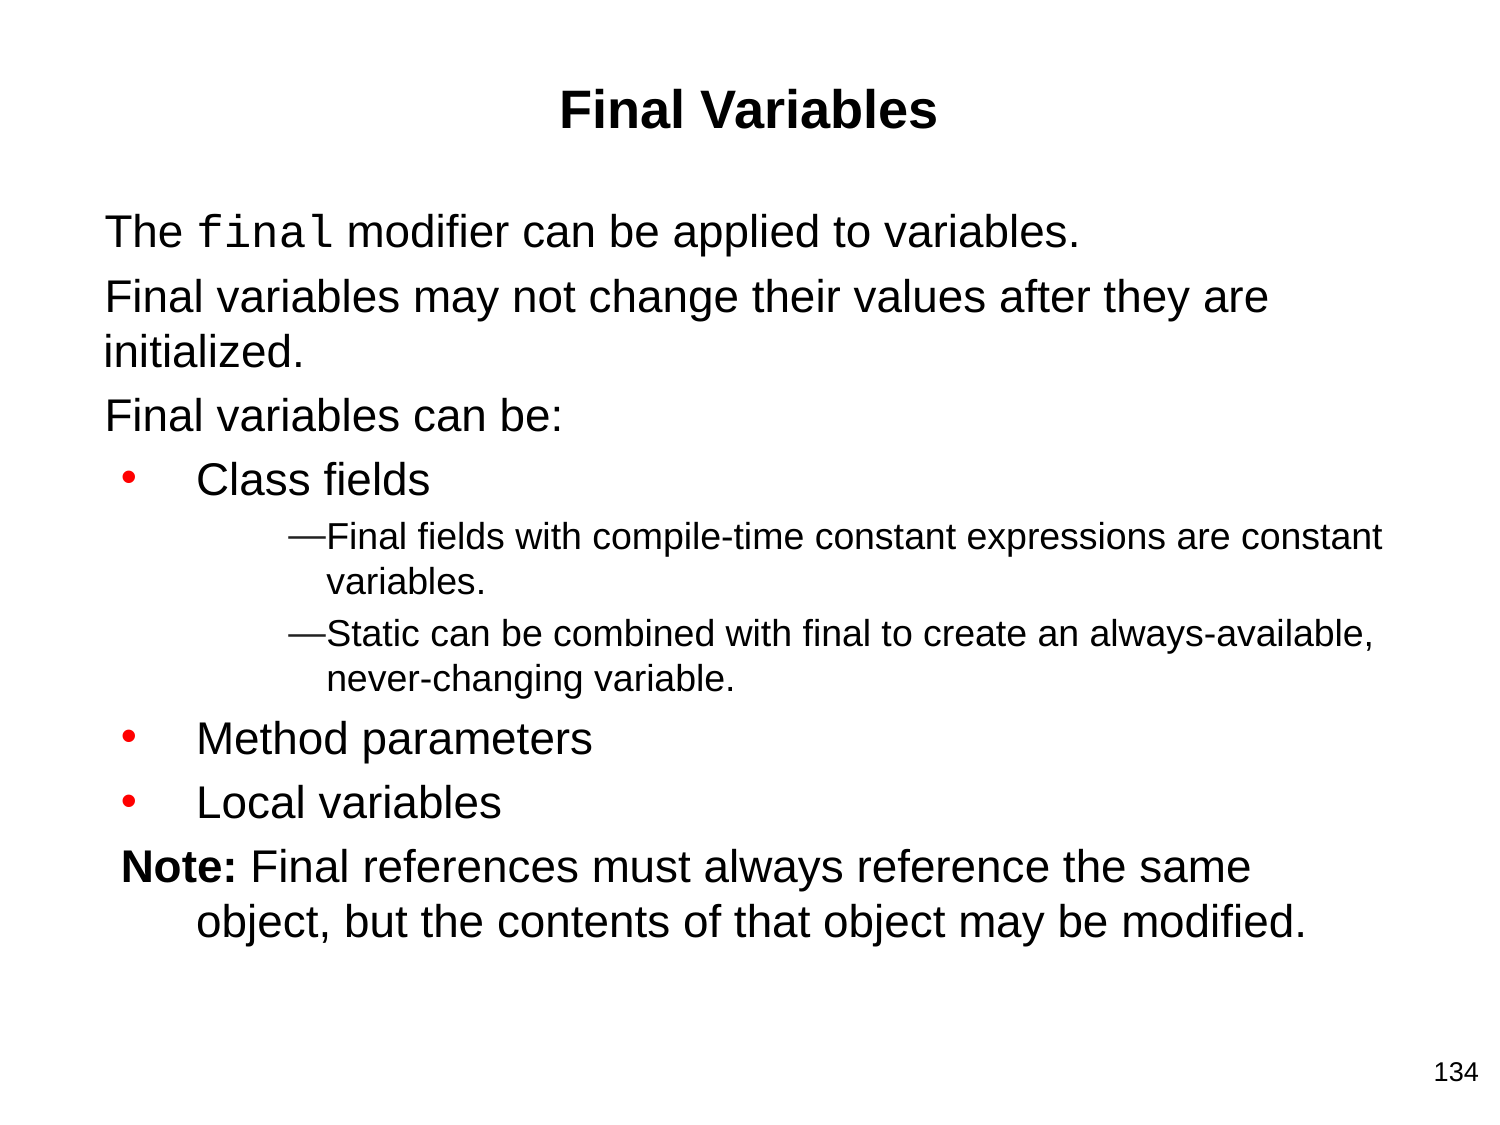

# Final Variables
The final modifier can be applied to variables.
Final variables may not change their values after they are initialized.
Final variables can be:
Class fields
Final fields with compile-time constant expressions are constant variables.
Static can be combined with final to create an always-available, never-changing variable.
Method parameters
Local variables
Note: Final references must always reference the same object, but the contents of that object may be modified.
134